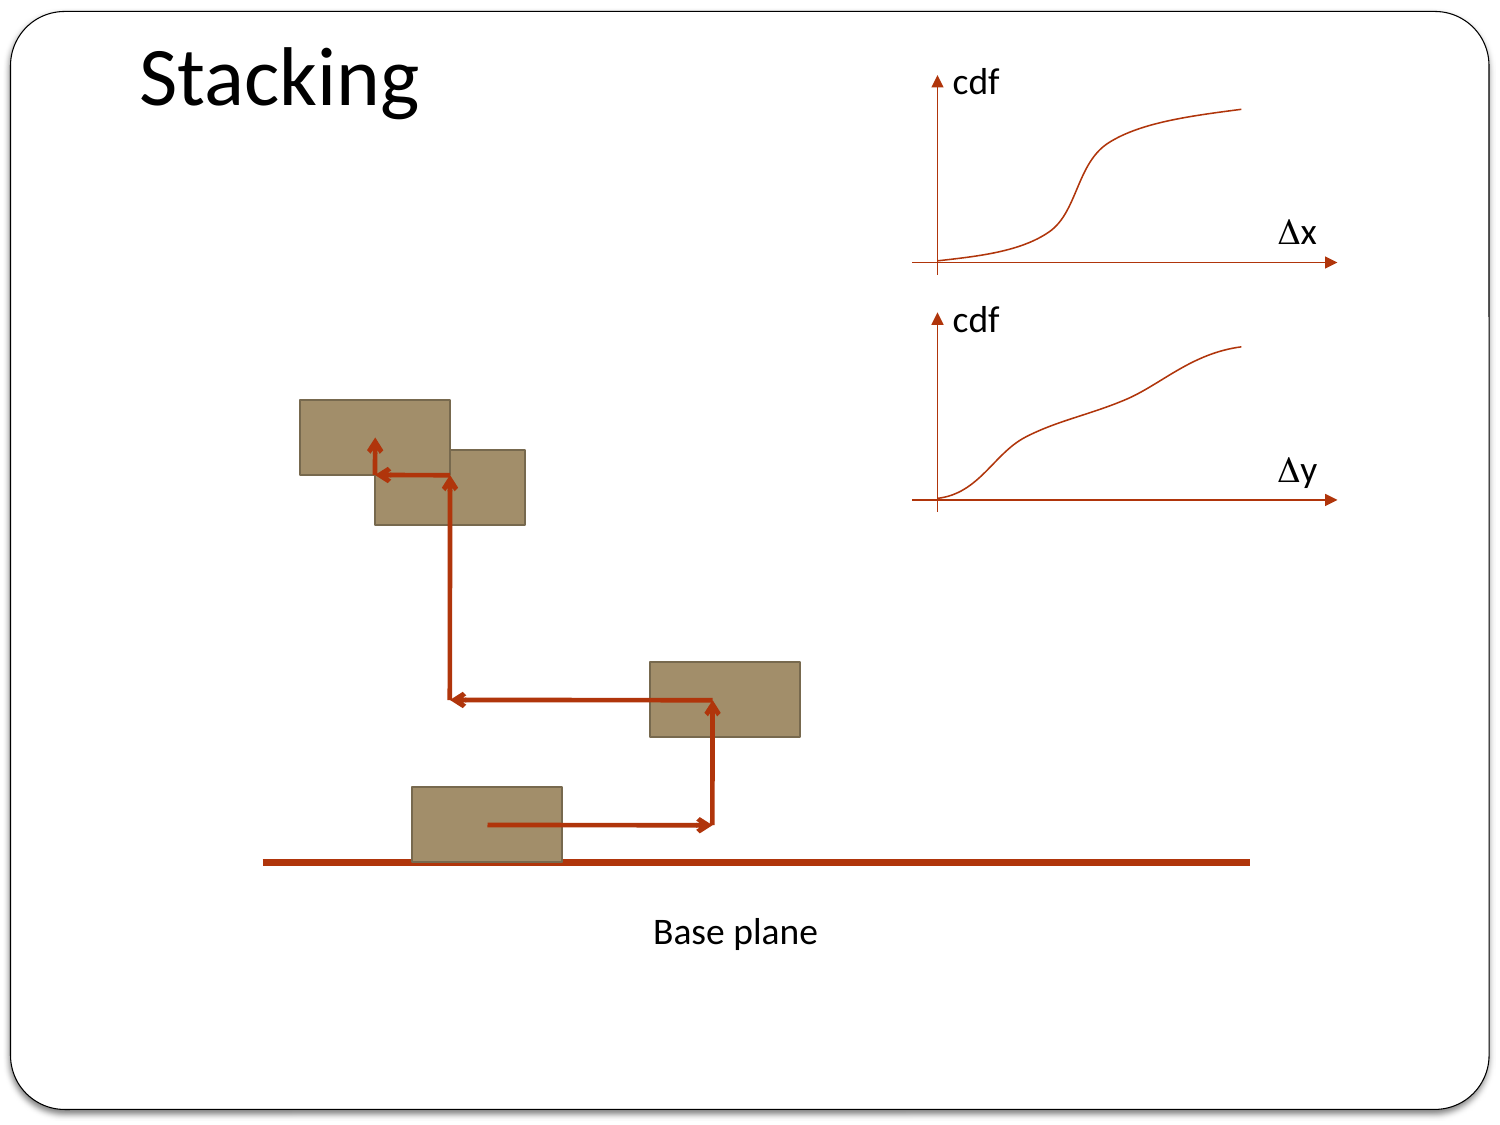

# Stacking
cdf

Δx
cdf

Δy

Base plane